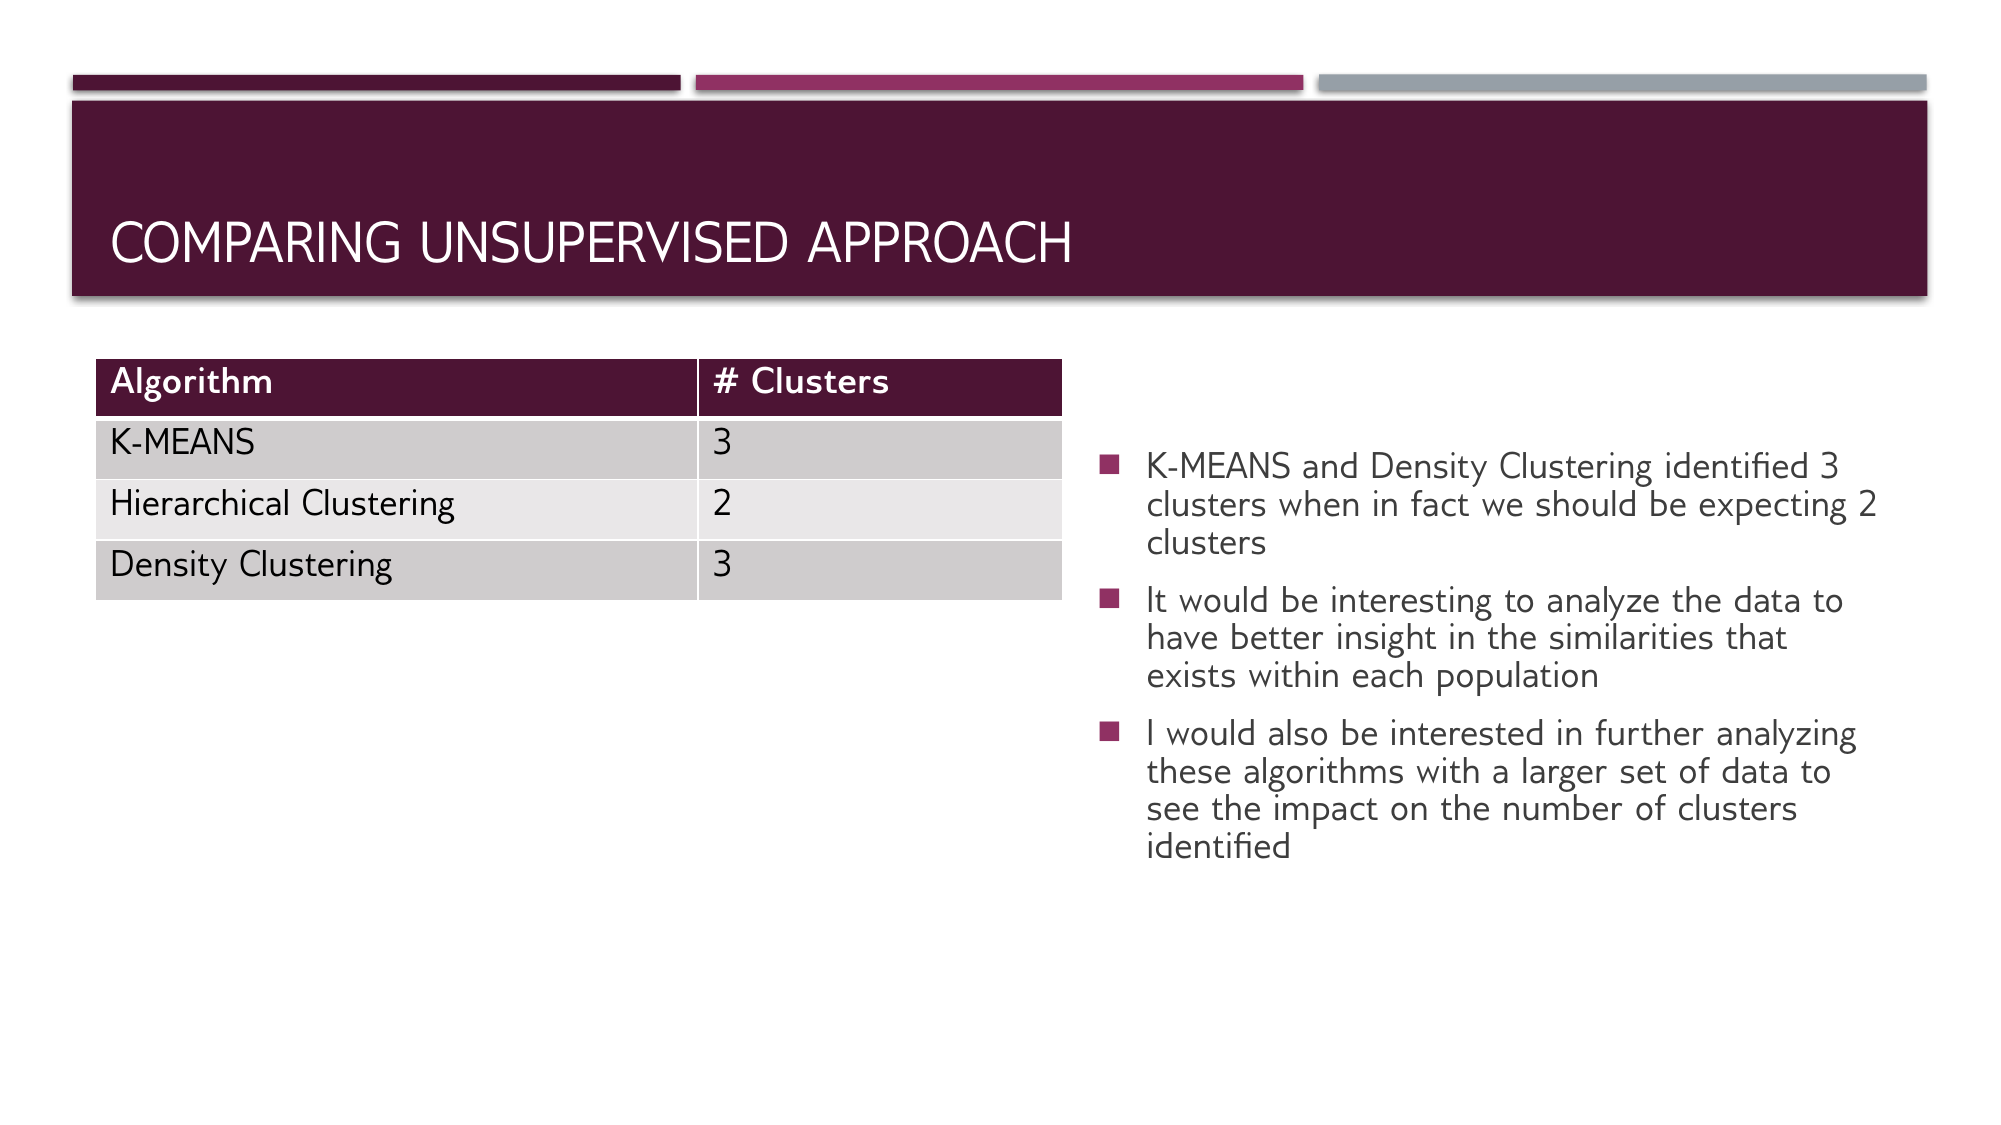

# Comparing Unsupervised approach
K-MEANS and Density Clustering identified 3 clusters when in fact we should be expecting 2 clusters
It would be interesting to analyze the data to have better insight in the similarities that exists within each population
I would also be interested in further analyzing these algorithms with a larger set of data to see the impact on the number of clusters identified
| Algorithm | # Clusters |
| --- | --- |
| K-MEANS | 3 |
| Hierarchical Clustering | 2 |
| Density Clustering | 3 |